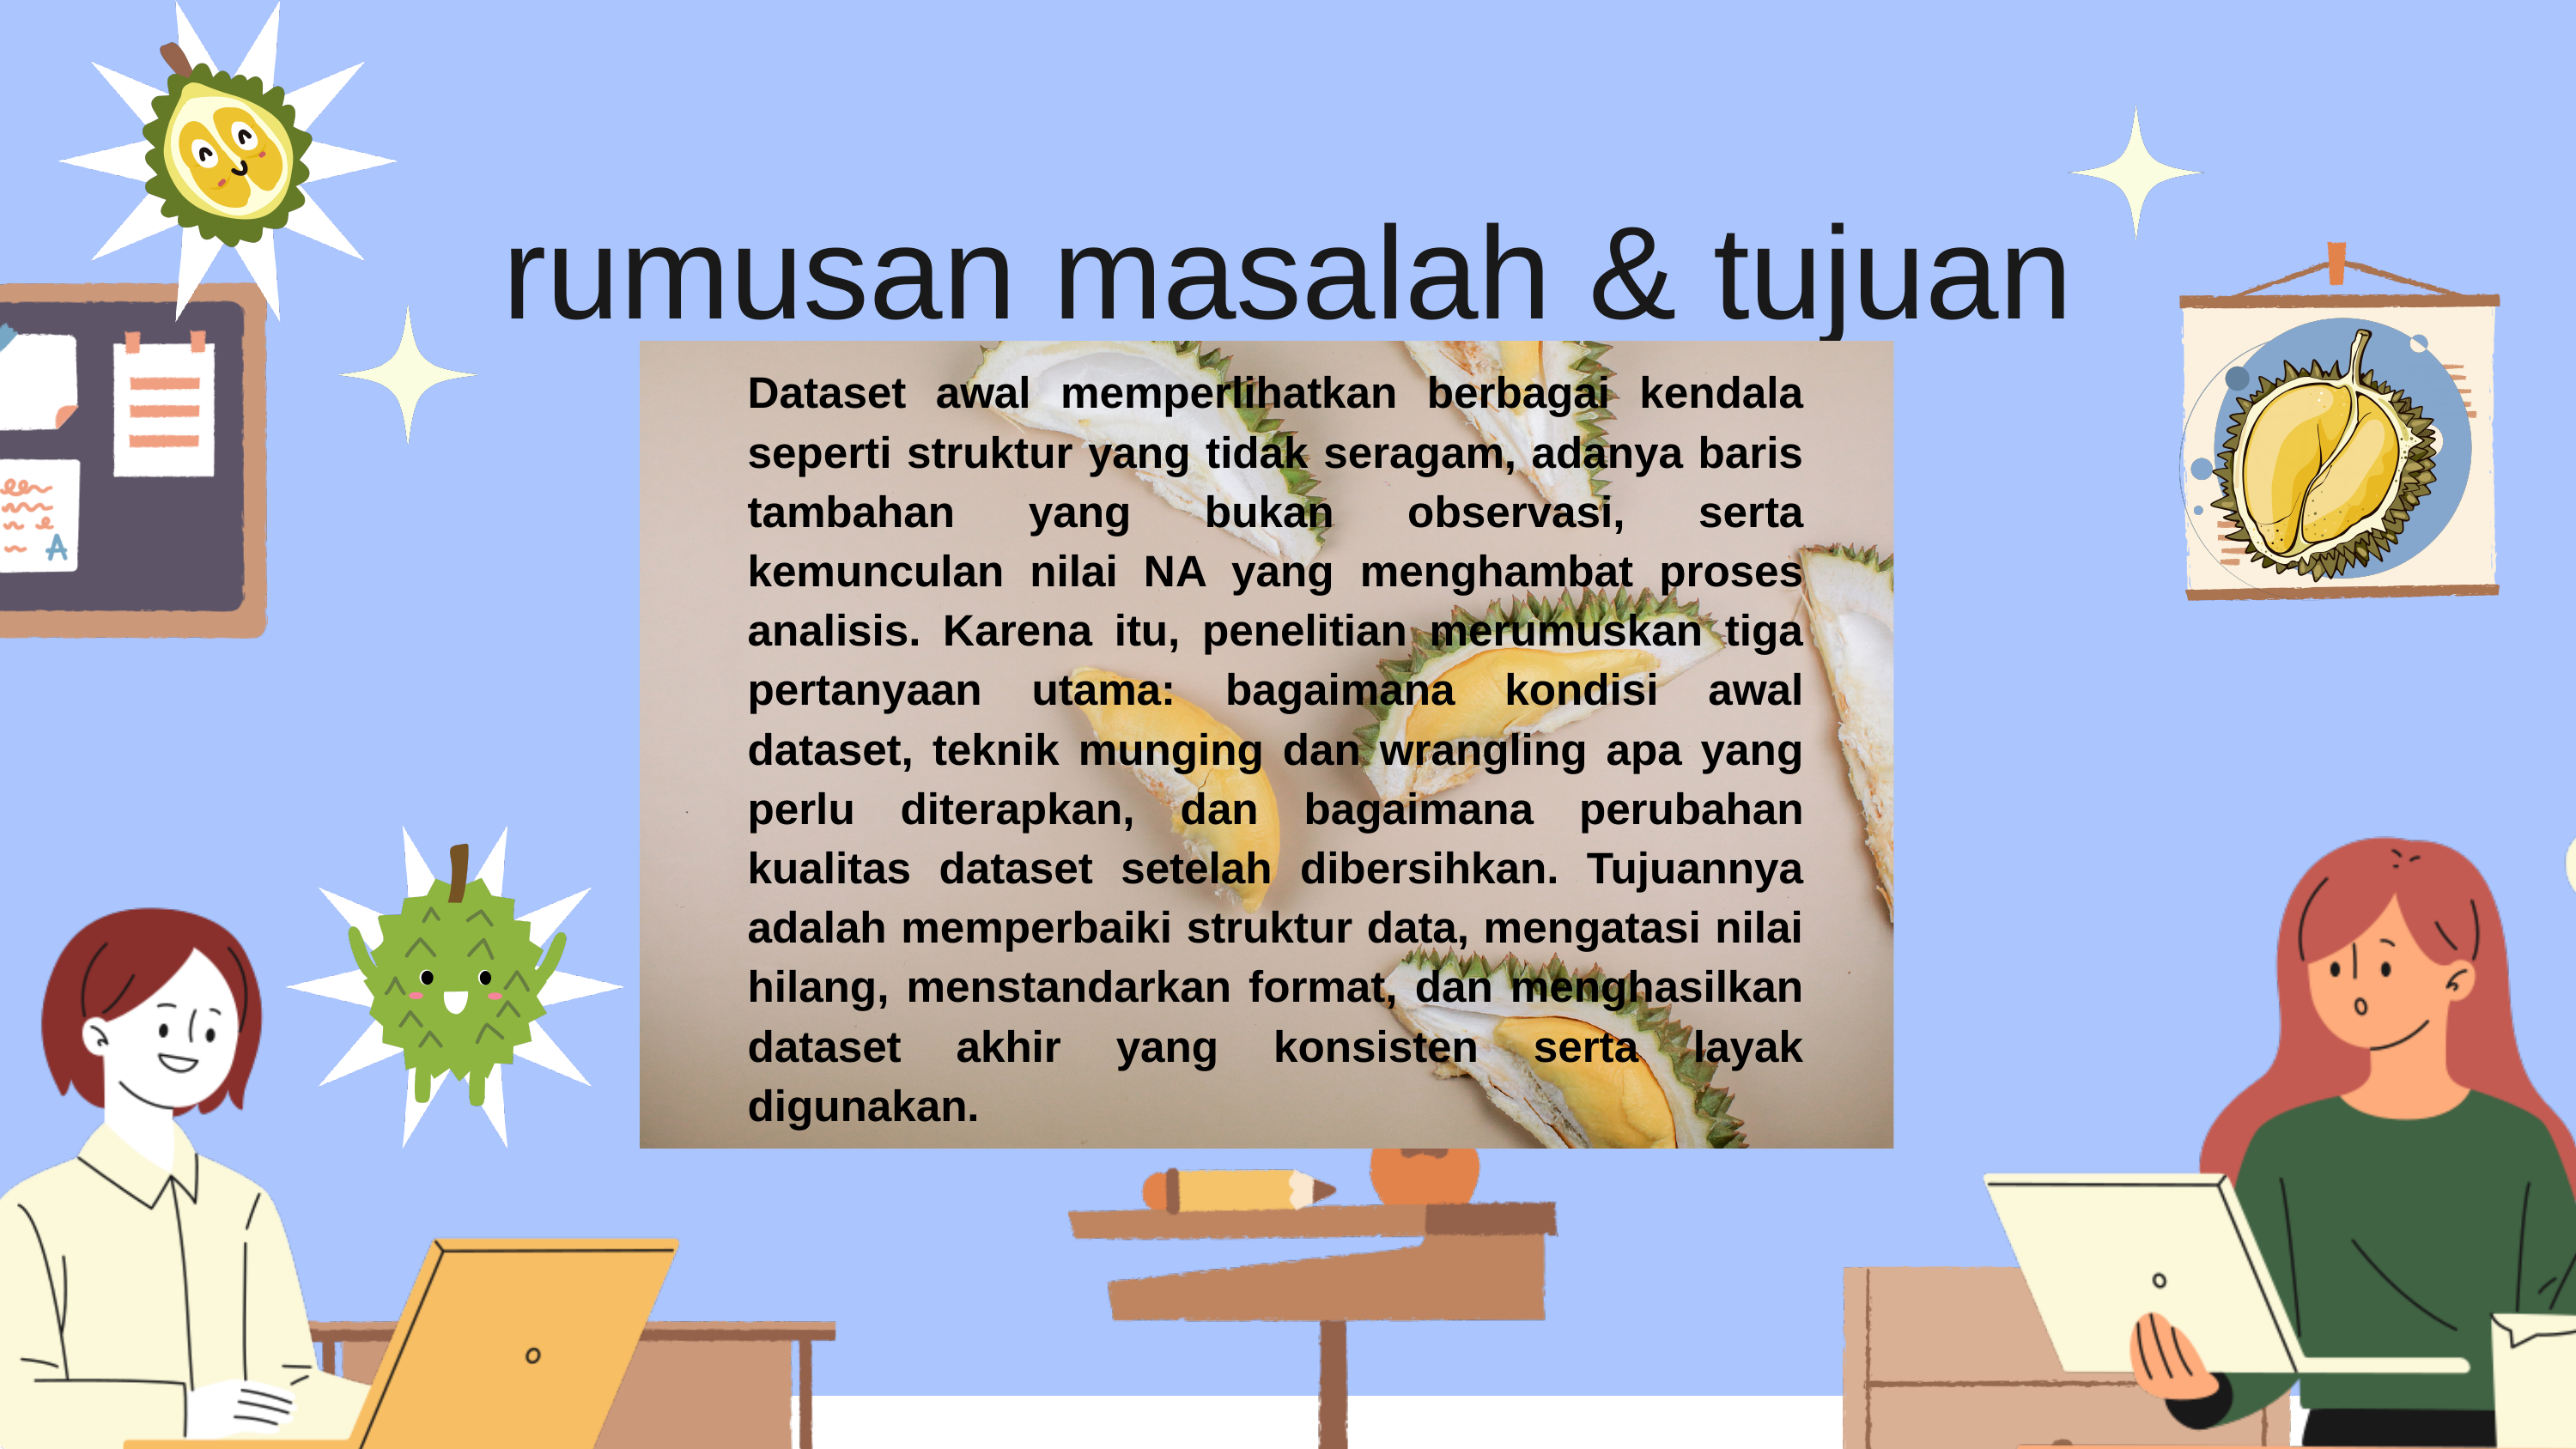

rumusan masalah & tujuan

Dataset awal memperlihatkan berbagai kendala seperti struktur yang tidak seragam, adanya baris tambahan yang bukan observasi, serta kemunculan nilai NA yang menghambat proses analisis. Karena itu, penelitian merumuskan tiga pertanyaan utama: bagaimana kondisi awal dataset, teknik munging dan wrangling apa yang perlu diterapkan, dan bagaimana perubahan kualitas dataset setelah dibersihkan. Tujuannya adalah memperbaiki struktur data, mengatasi nilai hilang, menstandarkan format, dan menghasilkan dataset akhir yang konsisten serta layak digunakan.